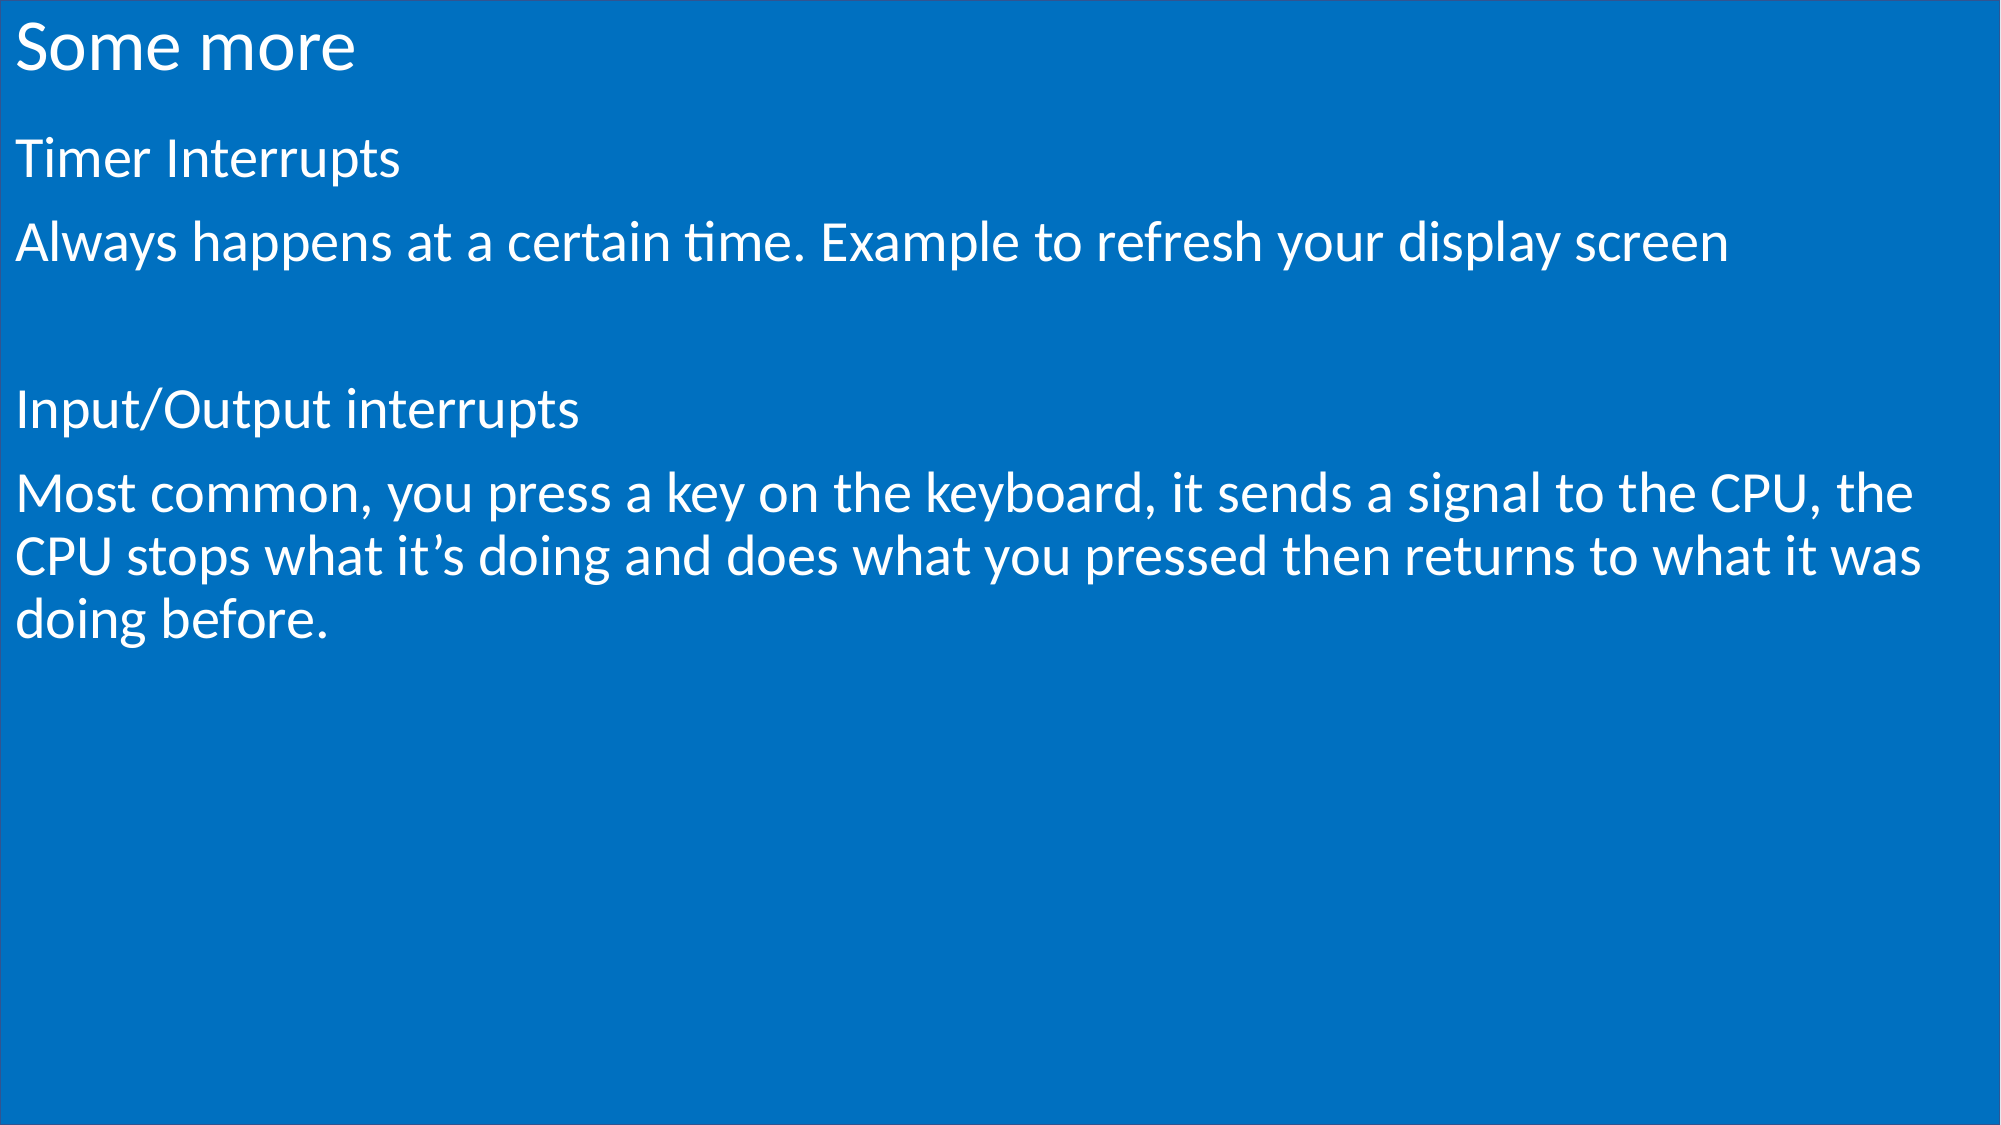

# Some more
Timer Interrupts
Always happens at a certain time. Example to refresh your display screen

Input/Output interrupts
Most common, you press a key on the keyboard, it sends a signal to the CPU, the CPU stops what it’s doing and does what you pressed then returns to what it was doing before.